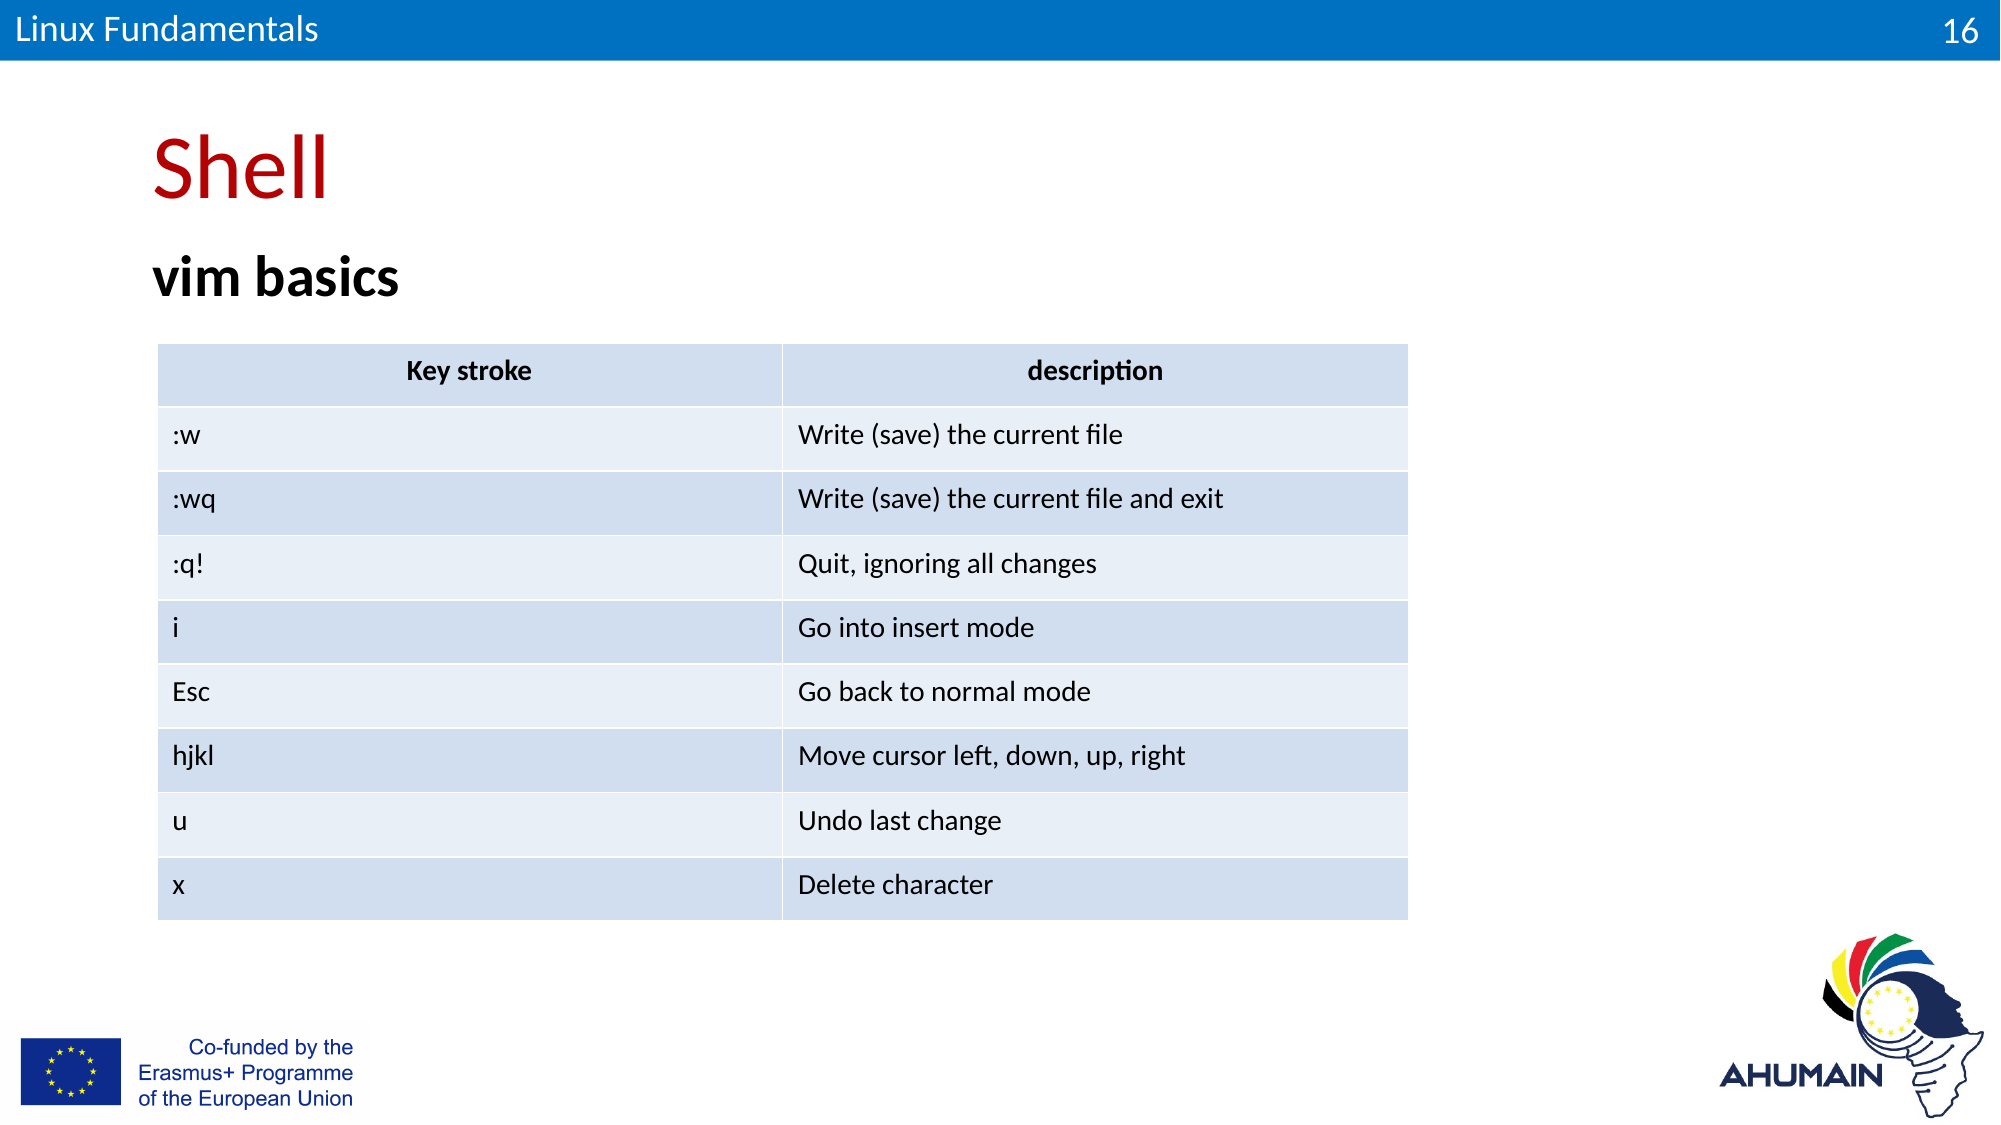

Linux Fundamentals
16
# Shell
vim basics

| Key stroke | description |
| --- | --- |
| :w | Write (save) the current file |
| :wq | Write (save) the current file and exit |
| :q! | Quit, ignoring all changes |
| i | Go into insert mode |
| Esc | Go back to normal mode |
| hjkl | Move cursor left, down, up, right |
| u | Undo last change |
| x | Delete character |